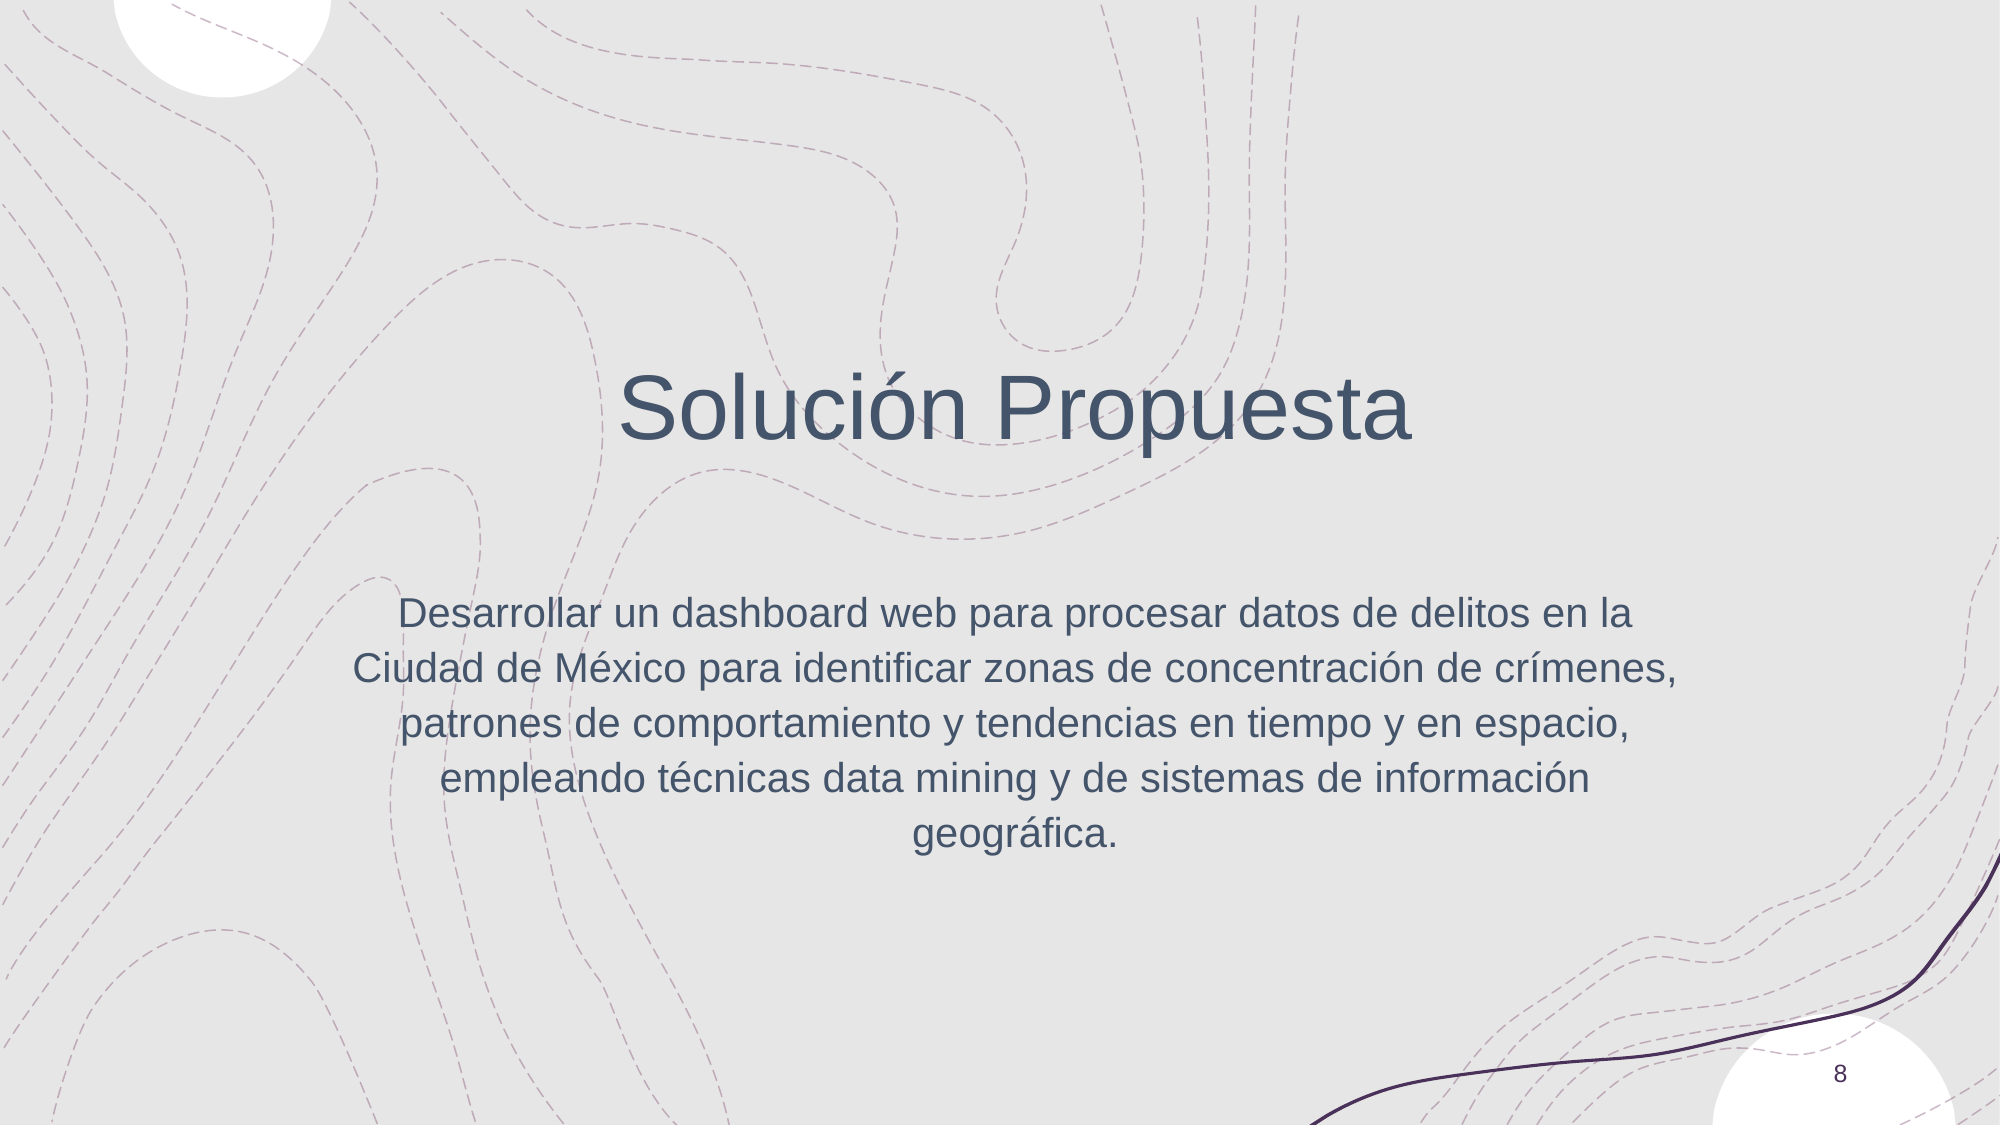

# Solución Propuesta

Desarrollar un dashboard web para procesar datos de delitos en la Ciudad de México para identificar zonas de concentración de crímenes, patrones de comportamiento y tendencias en tiempo y en espacio, empleando técnicas data mining y de sistemas de información geográfica.
8